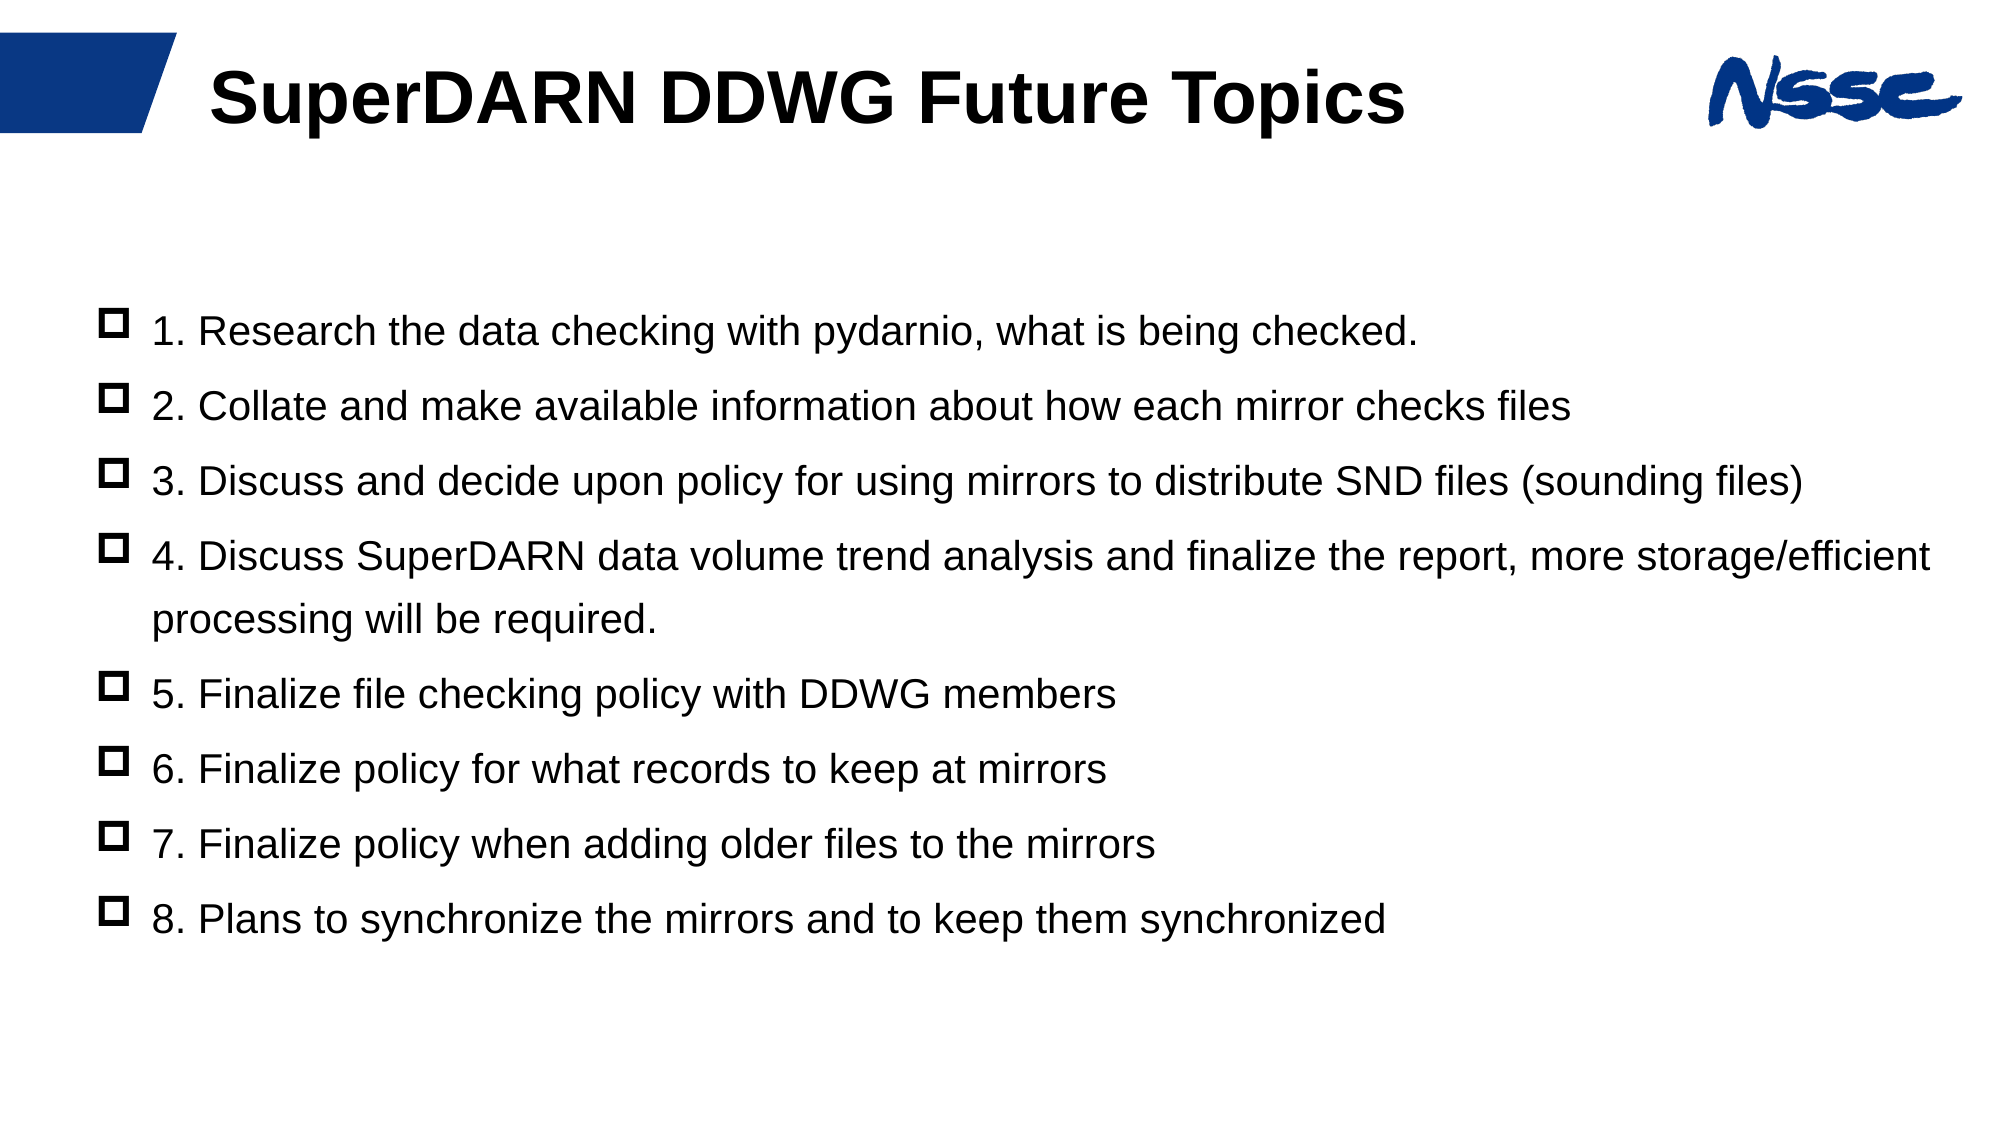

SuperDARN DDWG Future Topics

1. Research the data checking with pydarnio, what is being checked.
2. Collate and make available information about how each mirror checks files
3. Discuss and decide upon policy for using mirrors to distribute SND files (sounding files)
4. Discuss SuperDARN data volume trend analysis and finalize the report, more storage/efficient processing will be required.
5. Finalize file checking policy with DDWG members
6. Finalize policy for what records to keep at mirrors
7. Finalize policy when adding older files to the mirrors
8. Plans to synchronize the mirrors and to keep them synchronized